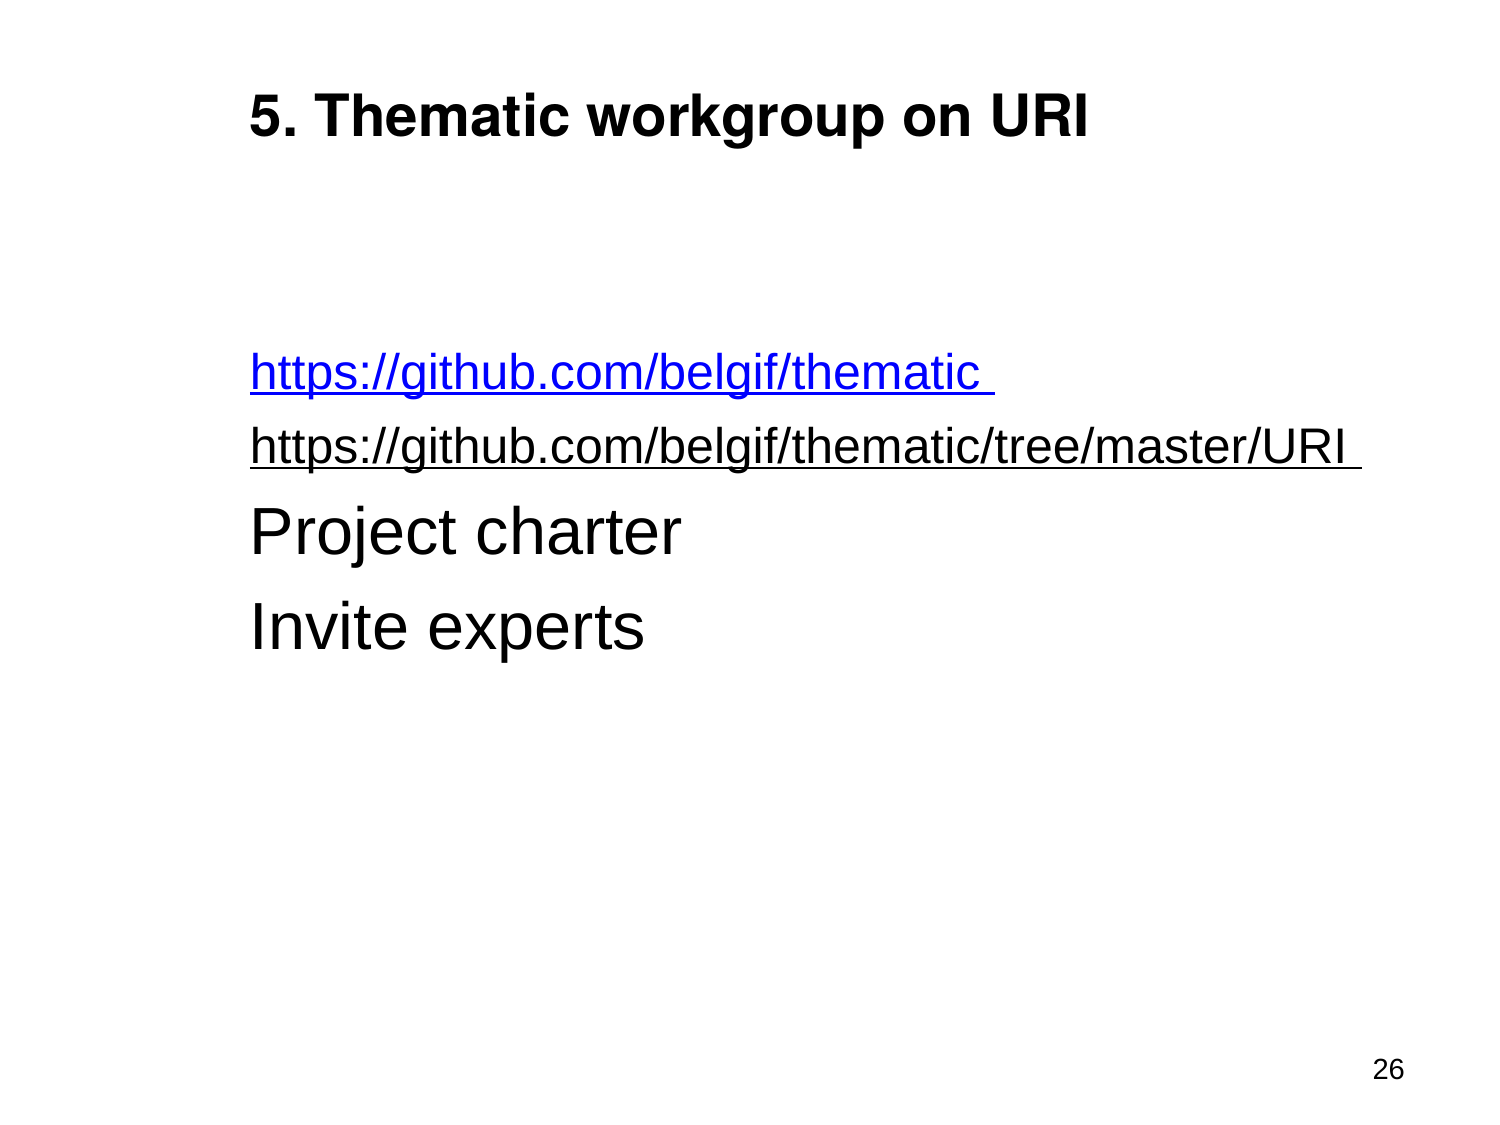

5. Thematic workgroup on URI

https://github.com/belgif/thematic
https://github.com/belgif/thematic/tree/master/URI
Project charter
Invite experts
26